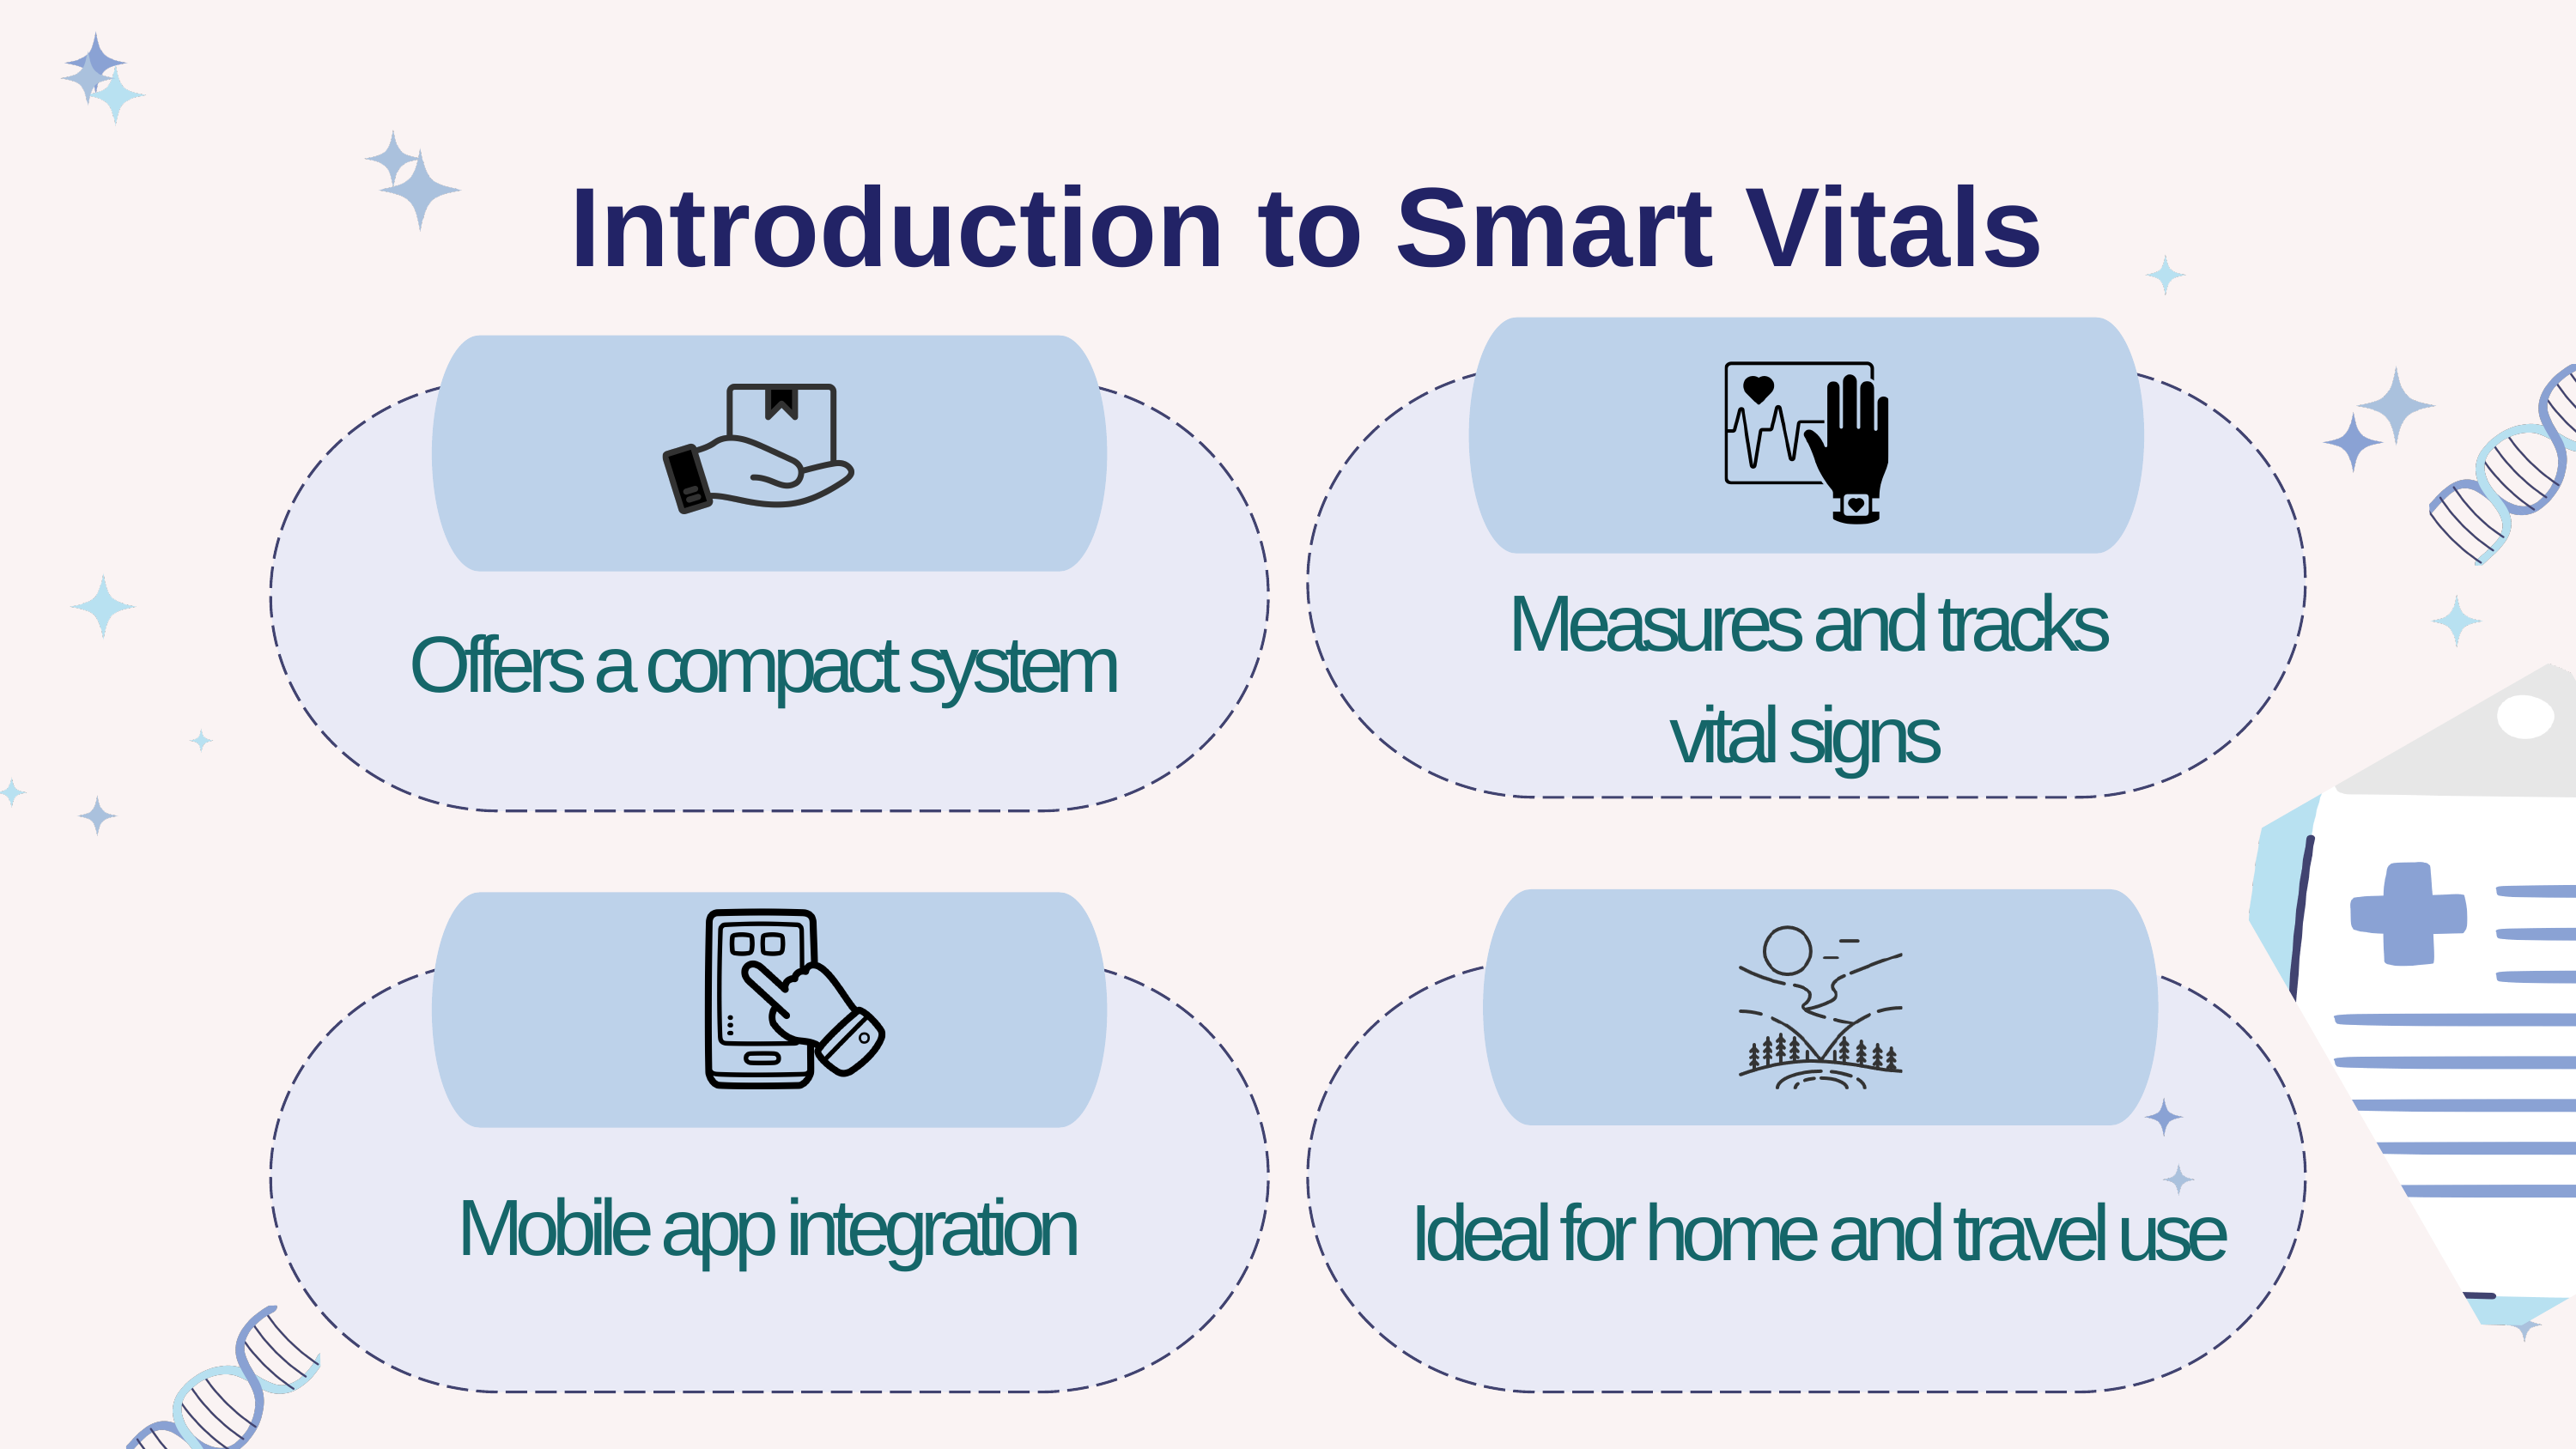

Introduction to Smart Vitals

Measures and tracks vital signs
 Offers a compact system

Mobile app integration
Ideal for home and travel use